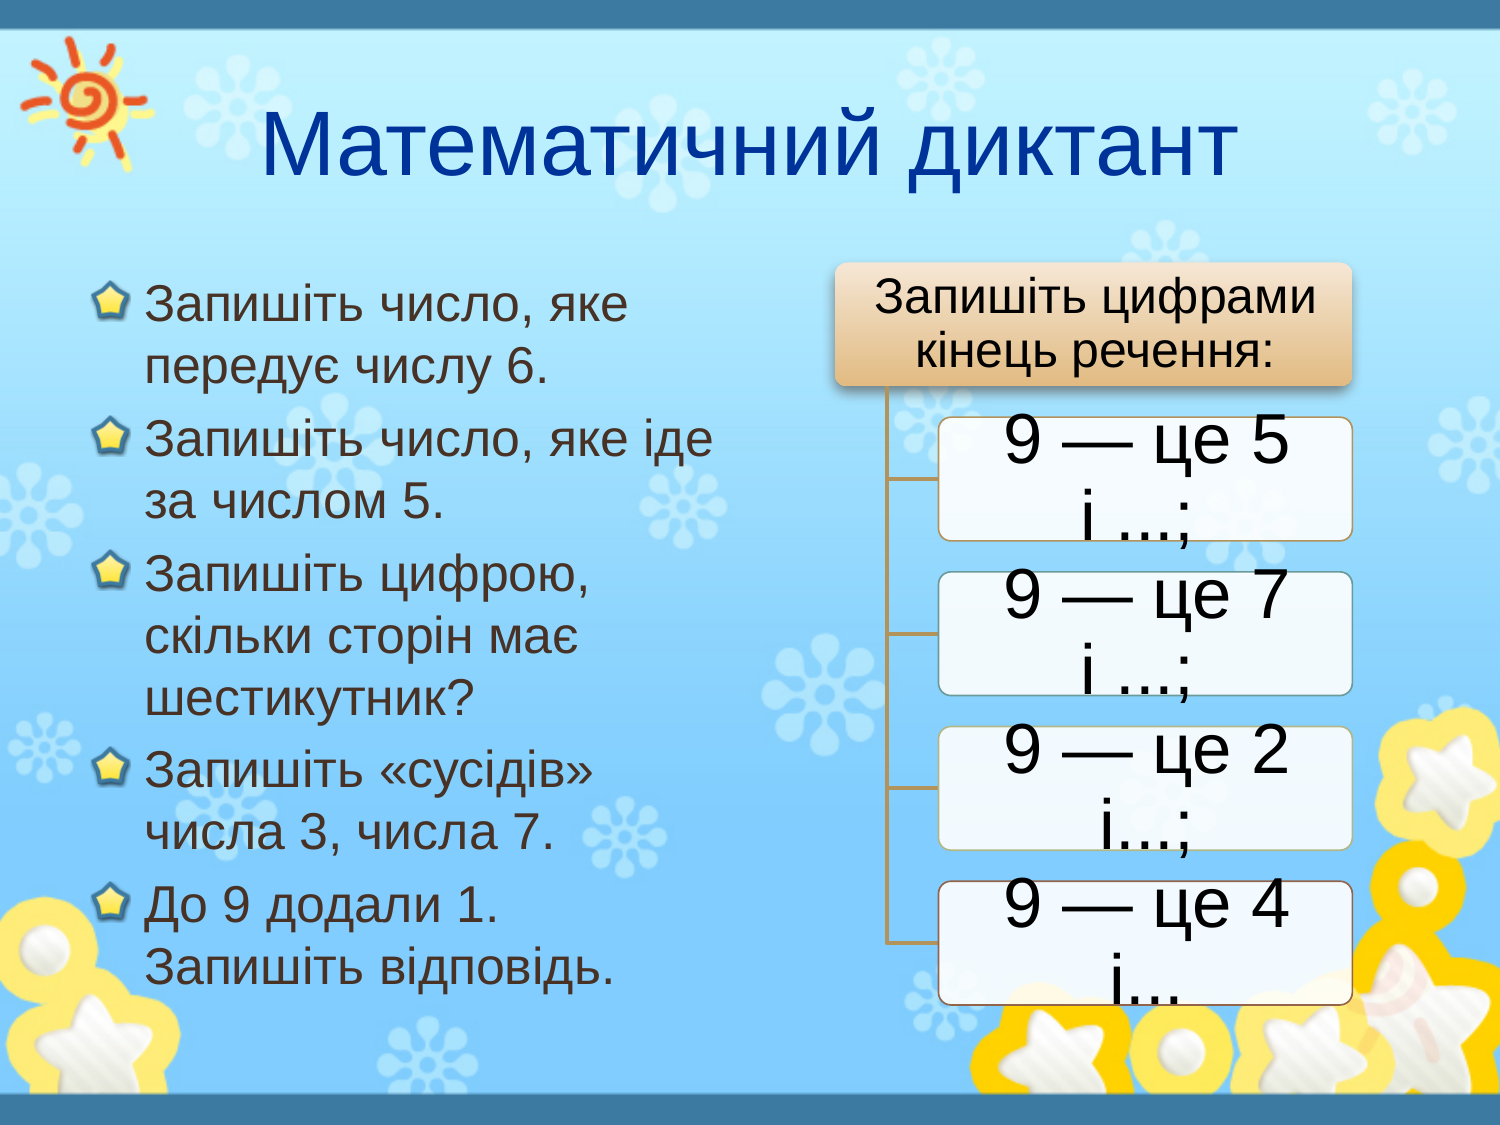

# Математичний диктант
Запишіть число, яке передує числу 6.
Запишіть число, яке іде за числом 5.
Запишіть цифрою, скільки сторін має шестикутник?
Запишіть «сусідів» числа 3, числа 7.
До 9 додали 1. Запишіть відповідь.

Запишіть цифрами кінець речення:
9 — це 5 і ...;
9 — це 7 і ...;
9 — це 2 і...;
9 — це 4 і...